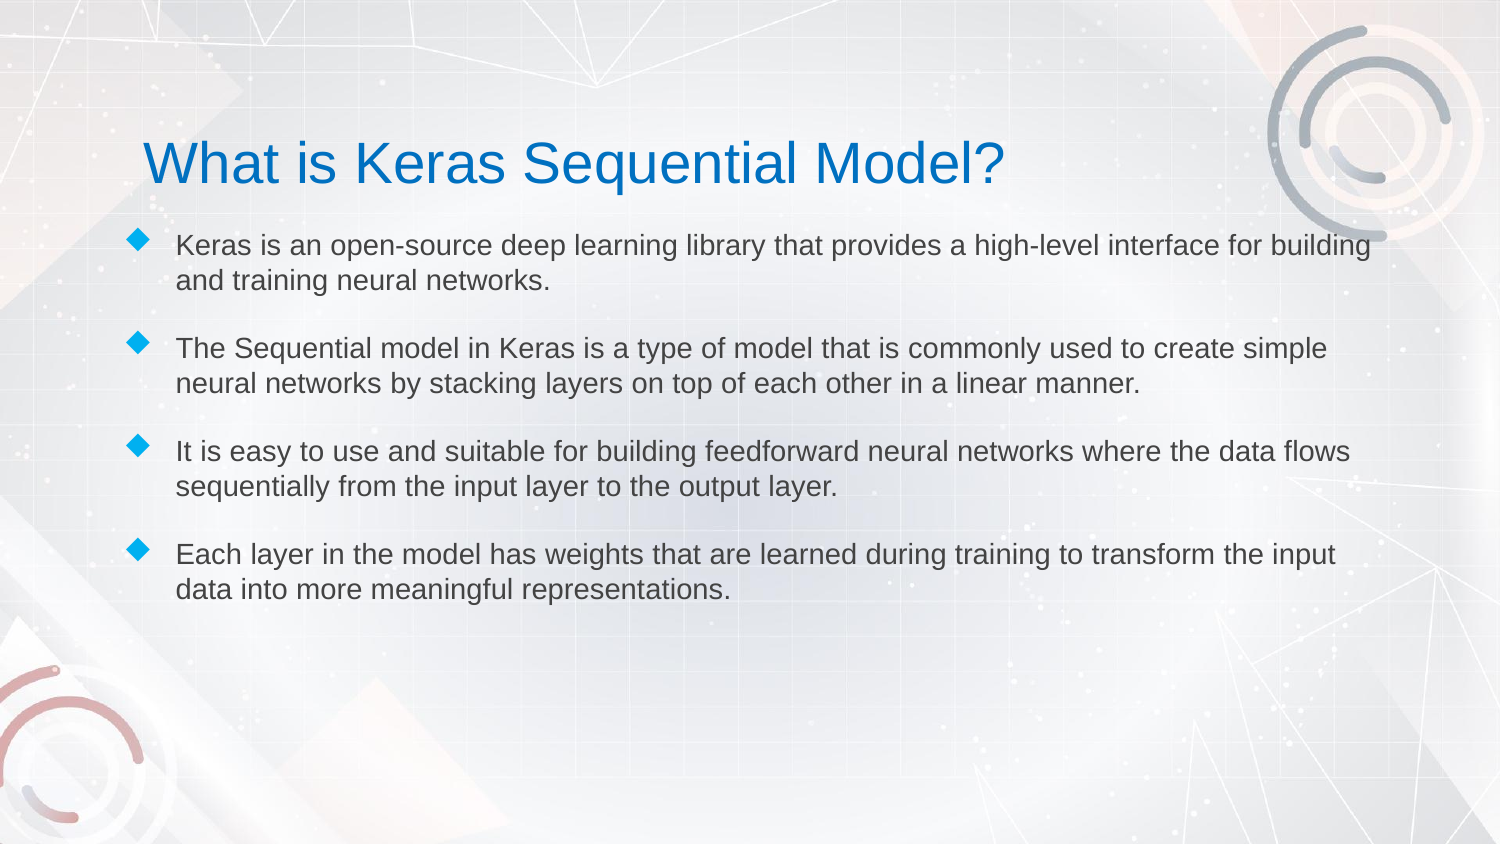

# What is Keras Sequential Model?
Keras is an open-source deep learning library that provides a high-level interface for building and training neural networks.
The Sequential model in Keras is a type of model that is commonly used to create simple neural networks by stacking layers on top of each other in a linear manner.
It is easy to use and suitable for building feedforward neural networks where the data flows sequentially from the input layer to the output layer.
Each layer in the model has weights that are learned during training to transform the input data into more meaningful representations.